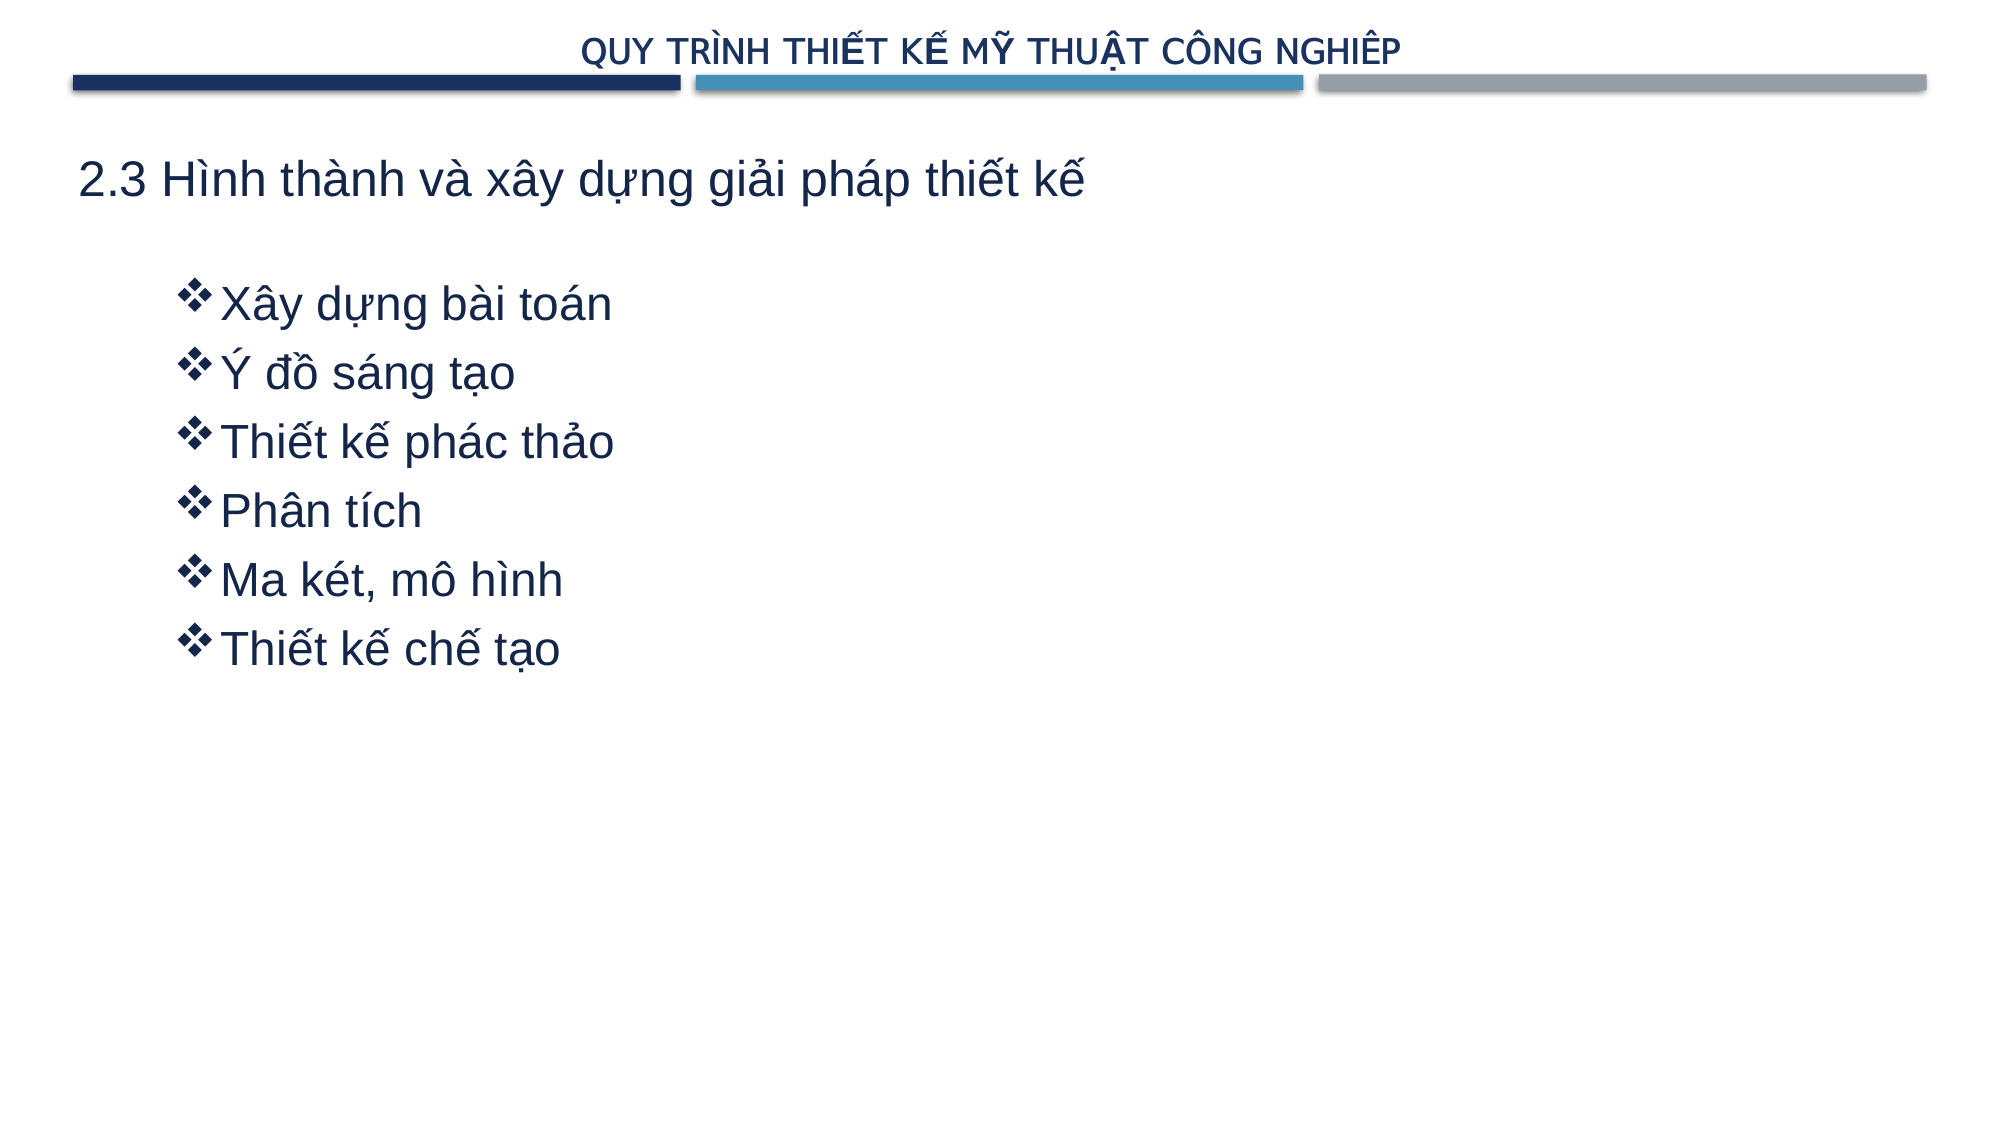

QUY TRÌNH THIẾT KẾ MỸ THUẬT CÔNG NGHIÊP
2.3 Hình thành và xây dựng giải pháp thiết kế
Xây dựng bài toán
Ý đồ sáng tạo
Thiết kế phác thảo
Phân tích
Ma két, mô hình
Thiết kế chế tạo